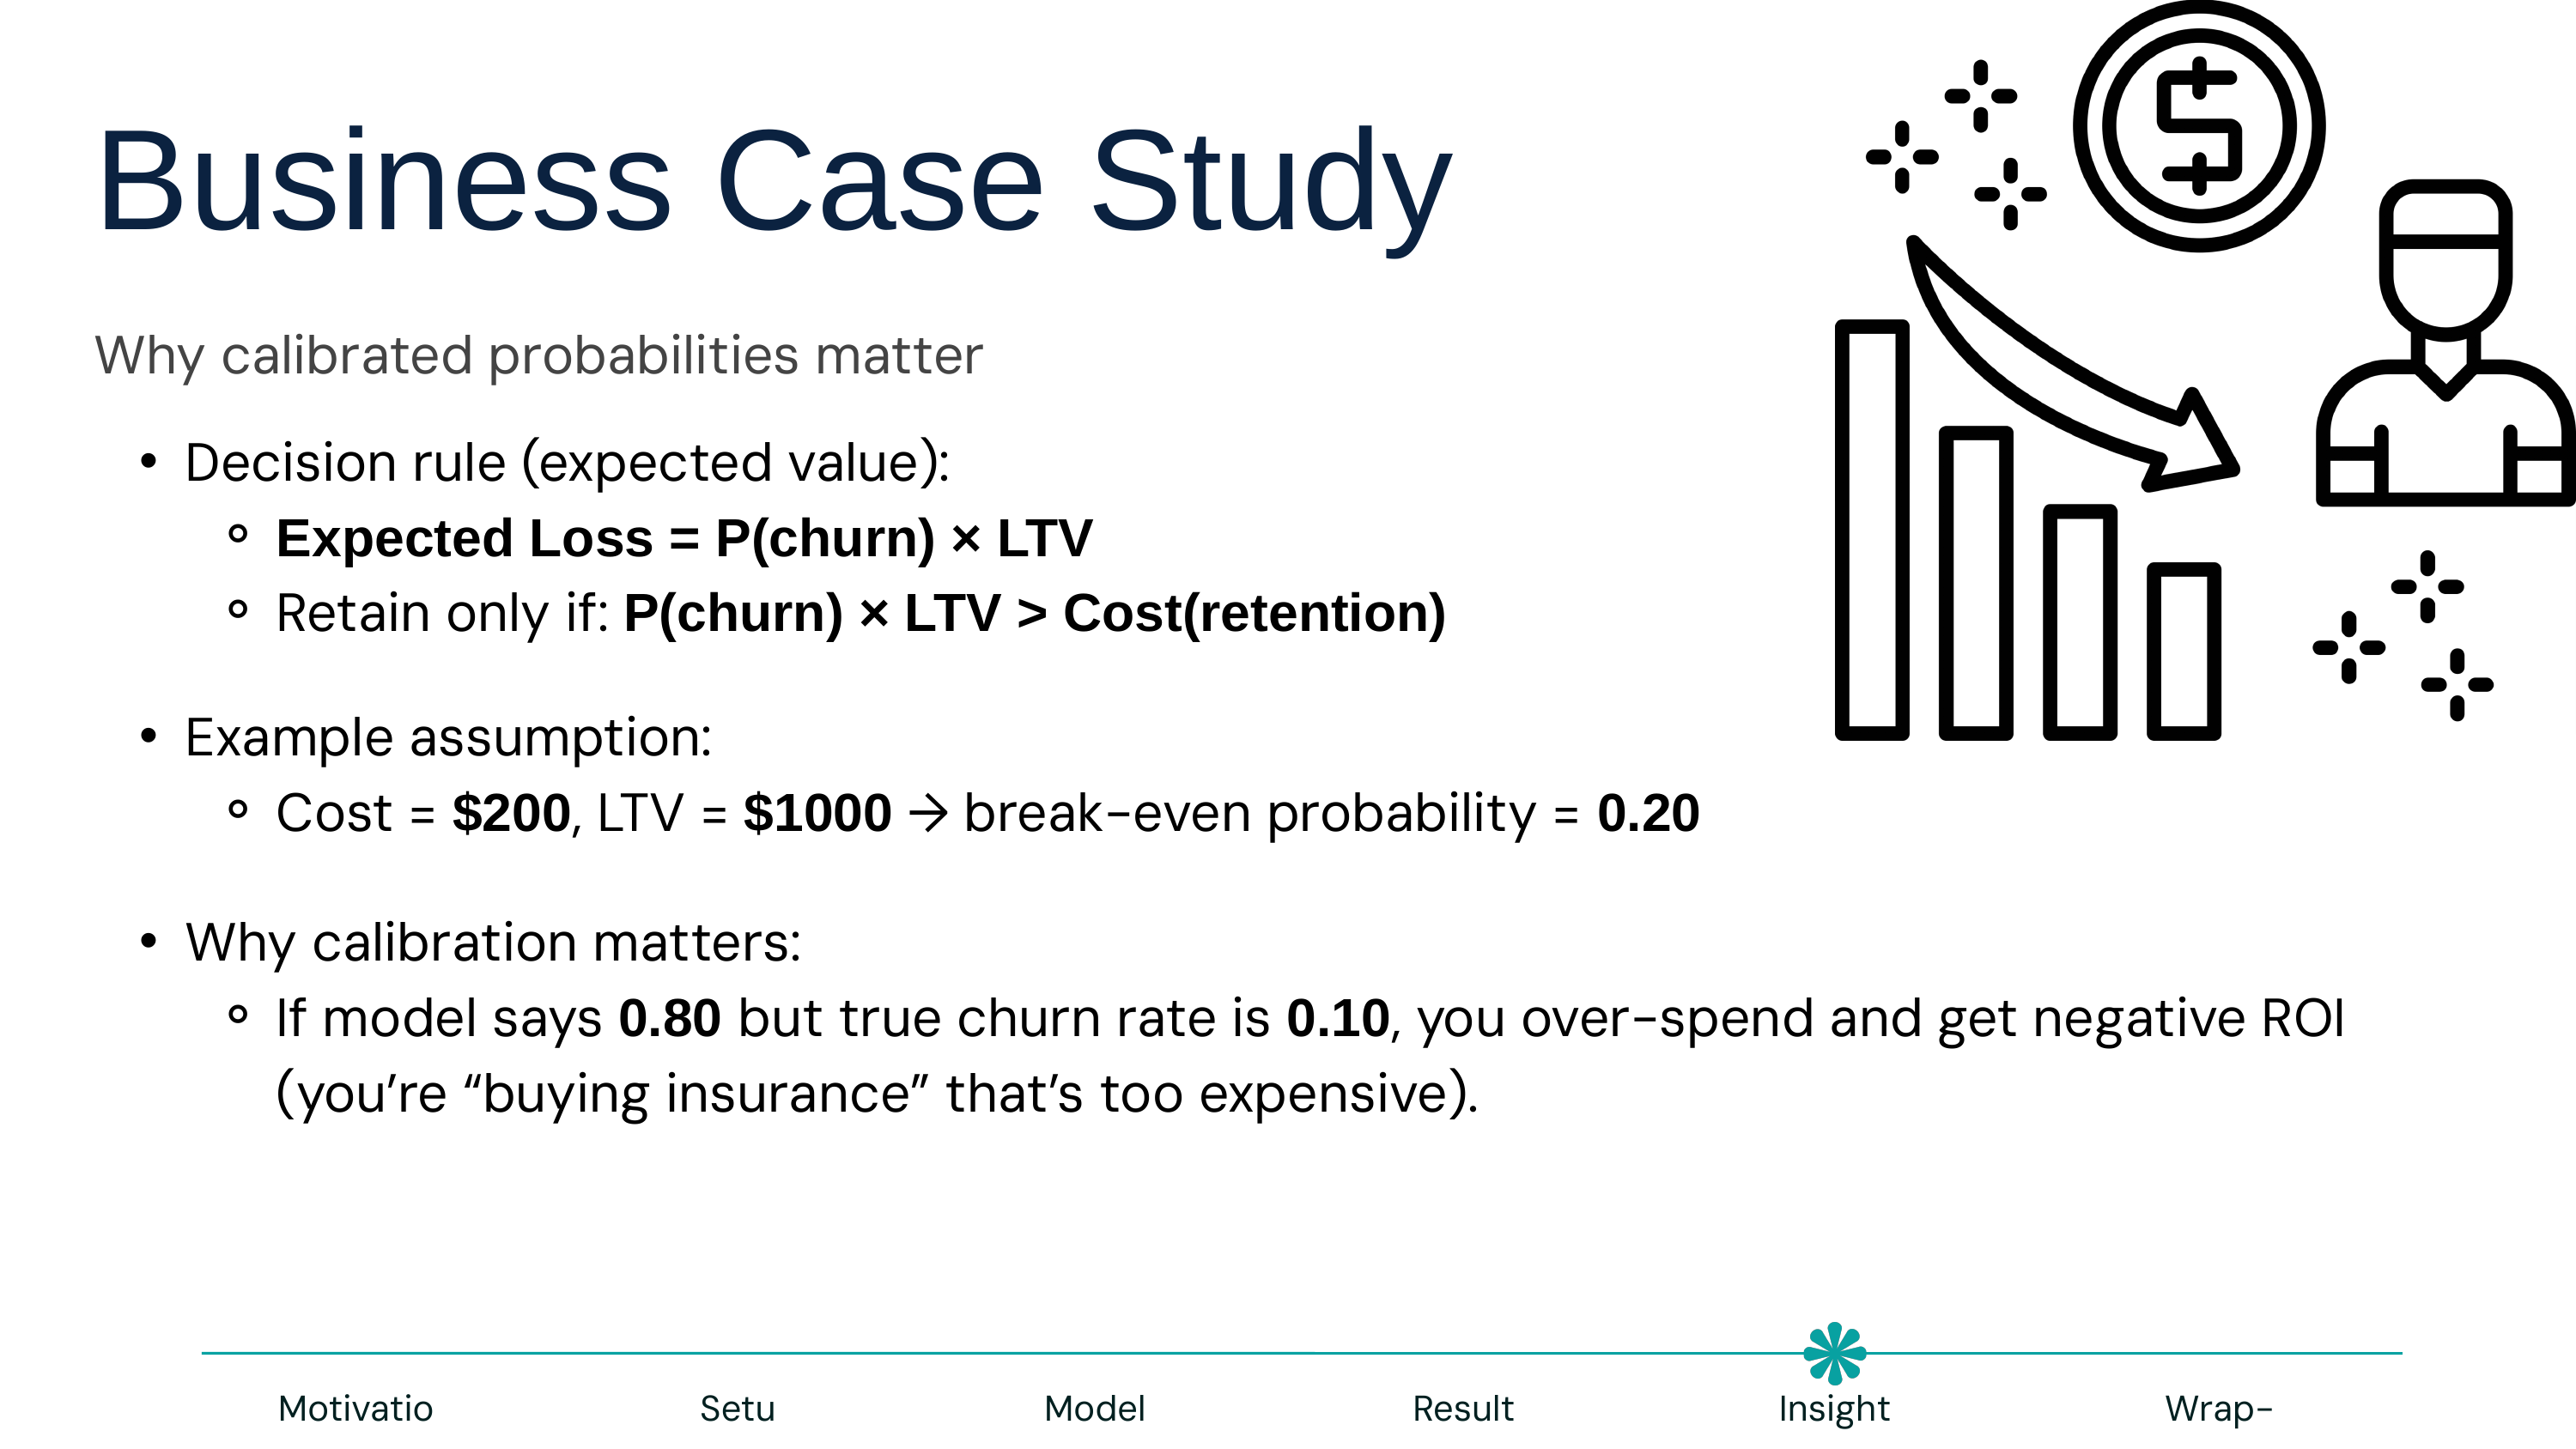

Business Case Study
Why calibrated probabilities matter
Decision rule (expected value):
Expected Loss = P(churn) × LTV
Retain only if: P(churn) × LTV > Cost(retention)
Example assumption:
Cost = $200, LTV = $1000 → break-even probability = 0.20
Why calibration matters:
If model says 0.80 but true churn rate is 0.10, you over-spend and get negative ROI (you’re “buying insurance” that’s too expensive).

Motivation
Setup
Models
Results
Insights
Wrap-up